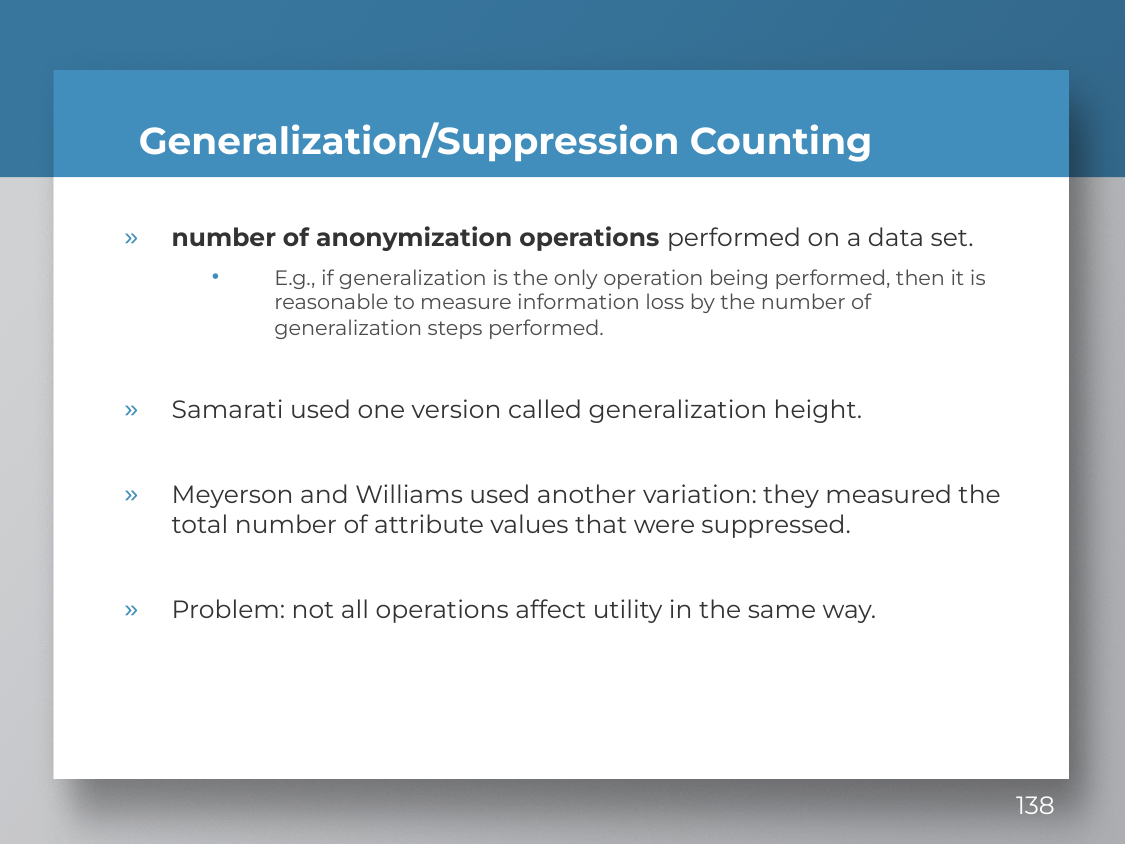

# Generalization/Suppression Counting
number of anonymization operations performed on a data set.
E.g., if generalization is the only operation being performed, then it is reasonable to measure information loss by the number of generalization steps performed.

Samarati used one version called generalization height.

Meyerson and Williams used another variation: they measured the total number of attribute values that were suppressed.

Problem: not all operations affect utility in the same way.

138